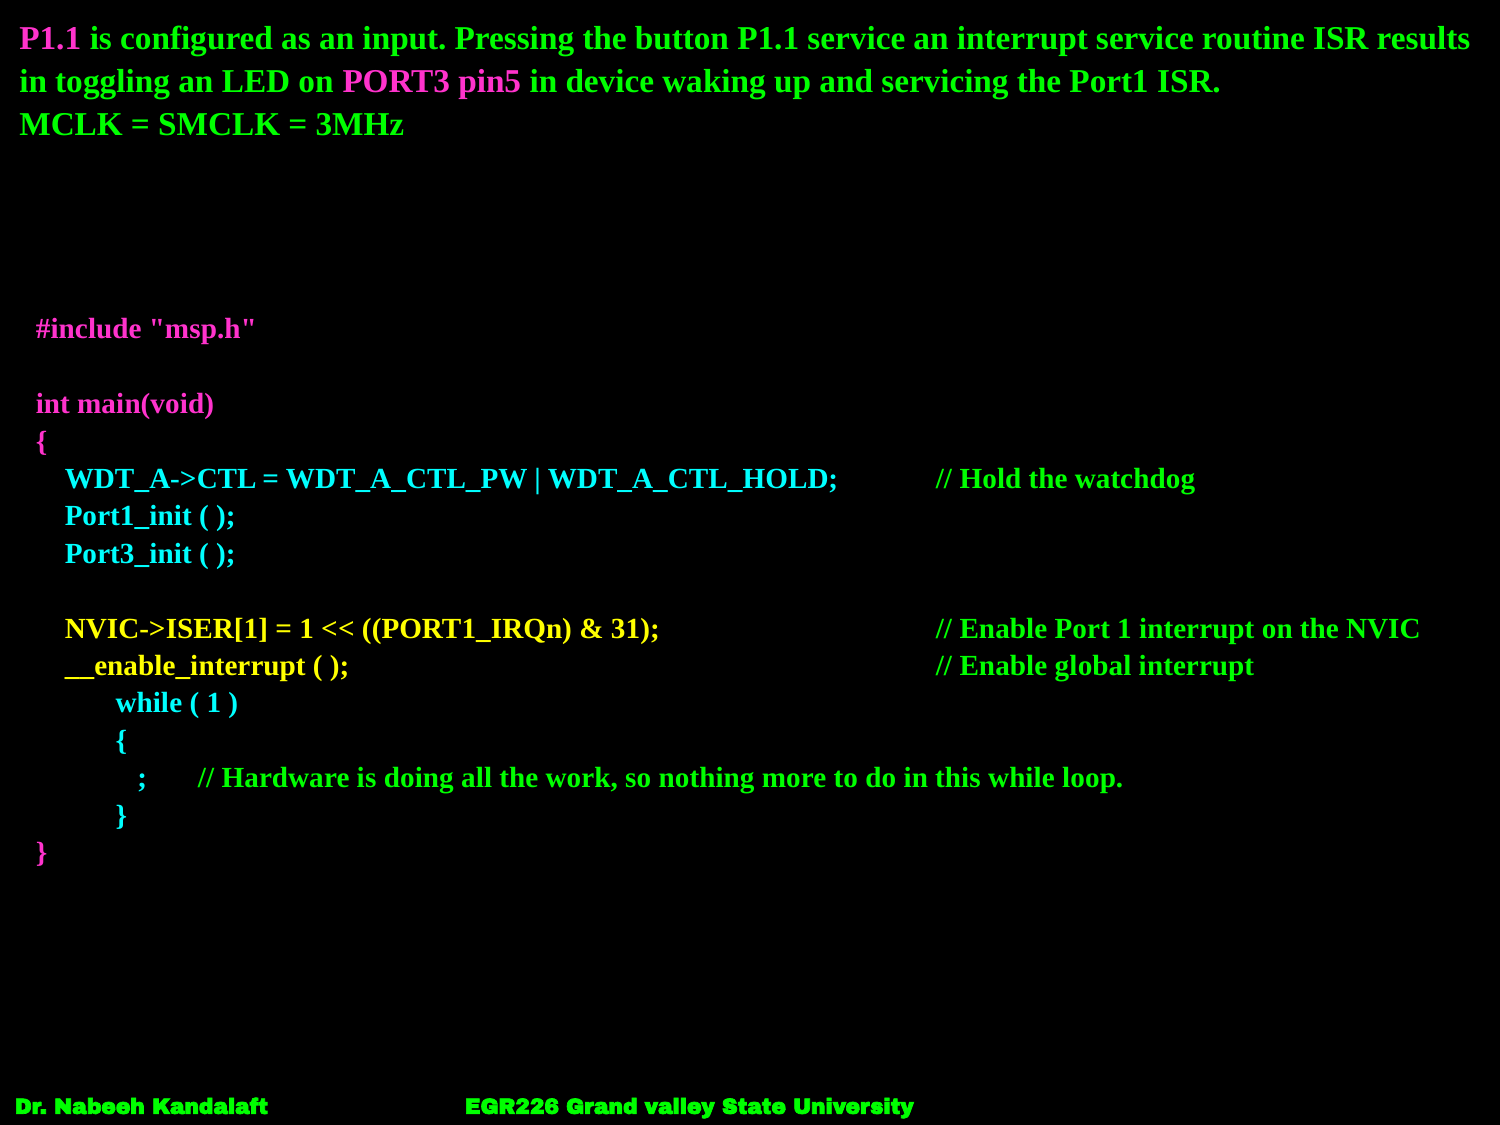

P1.1 is configured as an input. Pressing the button P1.1 service an interrupt service routine ISR results in toggling an LED on PORT3 pin5 in device waking up and servicing the Port1 ISR.
MCLK = SMCLK = 3MHz
#include "msp.h"

int main(void)
{
    WDT_A->CTL = WDT_A_CTL_PW | WDT_A_CTL_HOLD;  	// Hold the watchdog
    Port1_init ( );
    Port3_init ( );

    NVIC->ISER[1] = 1 << ((PORT1_IRQn) & 31);   		// Enable Port 1 interrupt on the NVIC
    __enable_interrupt ( );                     			// Enable global interrupt
           while ( 1 )
           {
              ;       // Hardware is doing all the work, so nothing more to do in this while loop.
           }
}
Dr. Nabeeh Kandalaft		EGR226 Grand valley State University